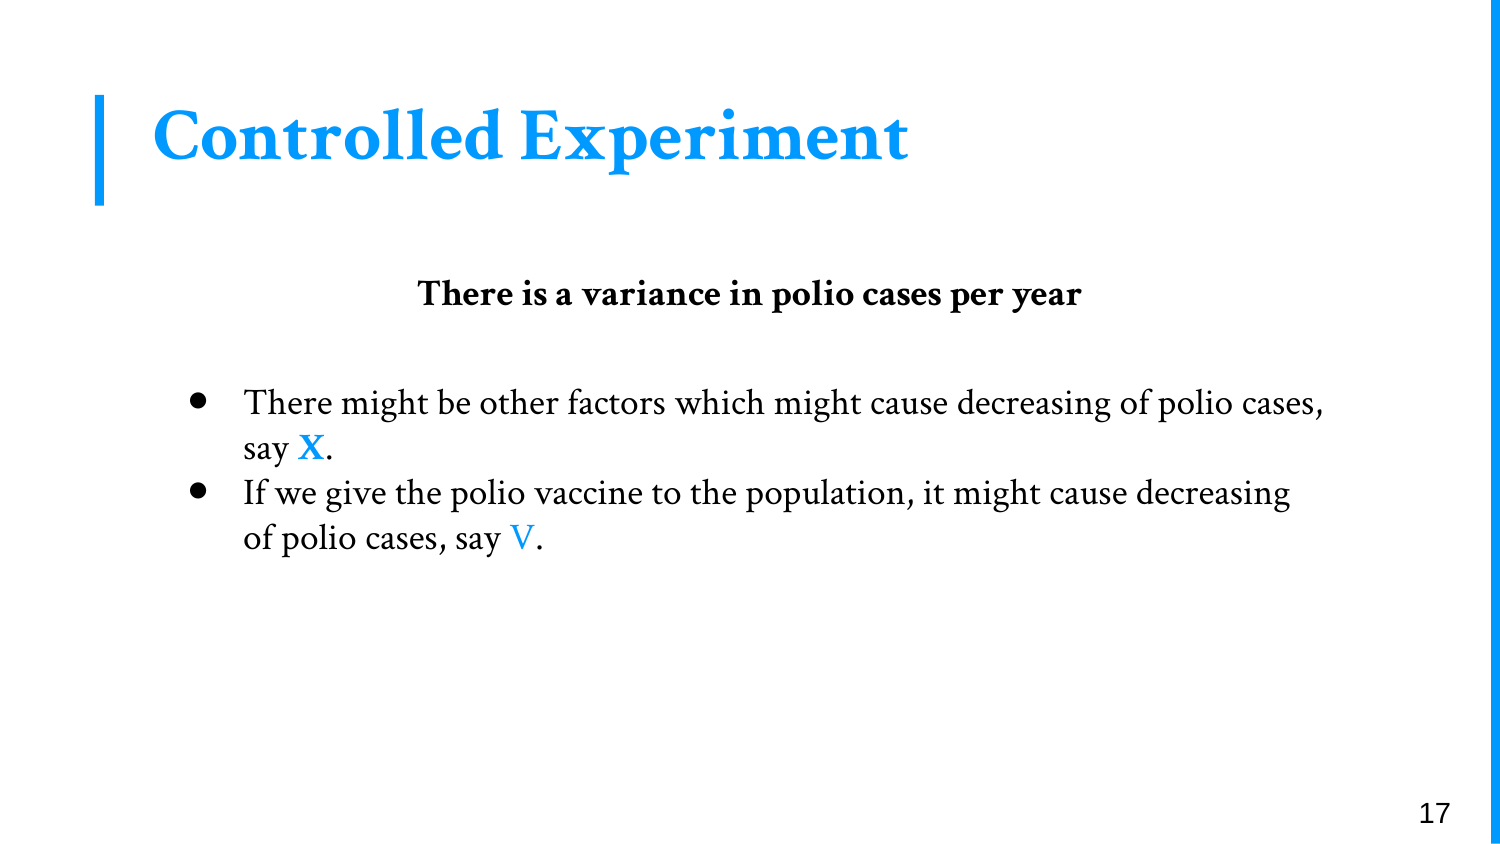

# Controlled Experiment

There is a variance in polio cases per year

There might be other factors which might cause decreasing of polio cases, say X.
If we give the polio vaccine to the population, it might cause decreasing of polio cases, say V.
17